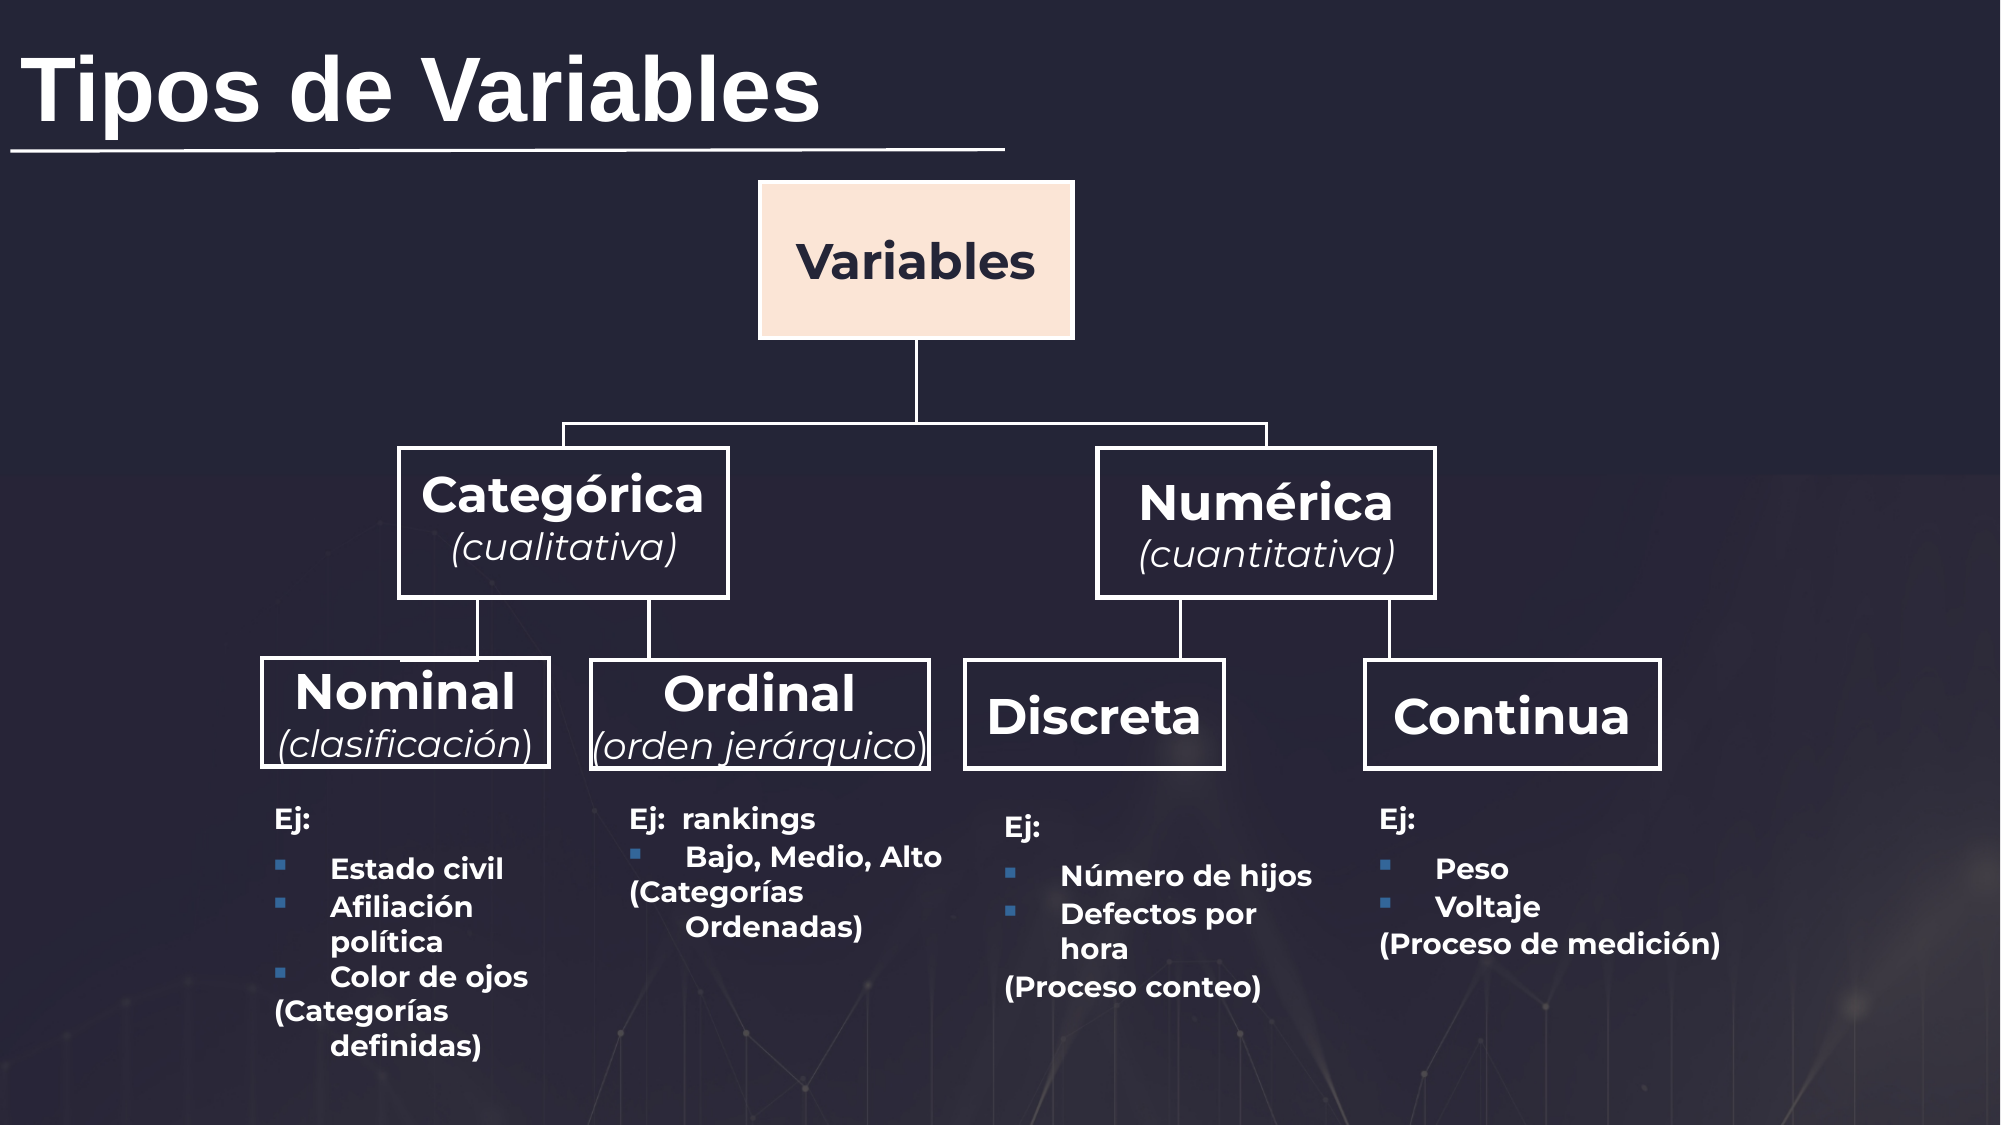

Tipos de Variables
Variables

Categórica
(cualitativa)

Numérica
(cuantitativa)

Nominal
(clasificación)

Ordinal
(orden jerárquico)

Discreta
Continua
Ej:
Estado civil
Afiliación política
Color de ojos
(Categorías definidas)
Ej:  rankings
Bajo, Medio, Alto
(Categorías Ordenadas)
Ej:
Peso
Voltaje
(Proceso de medición)
Ej:
Número de hijos
Defectos por hora
(Proceso conteo)